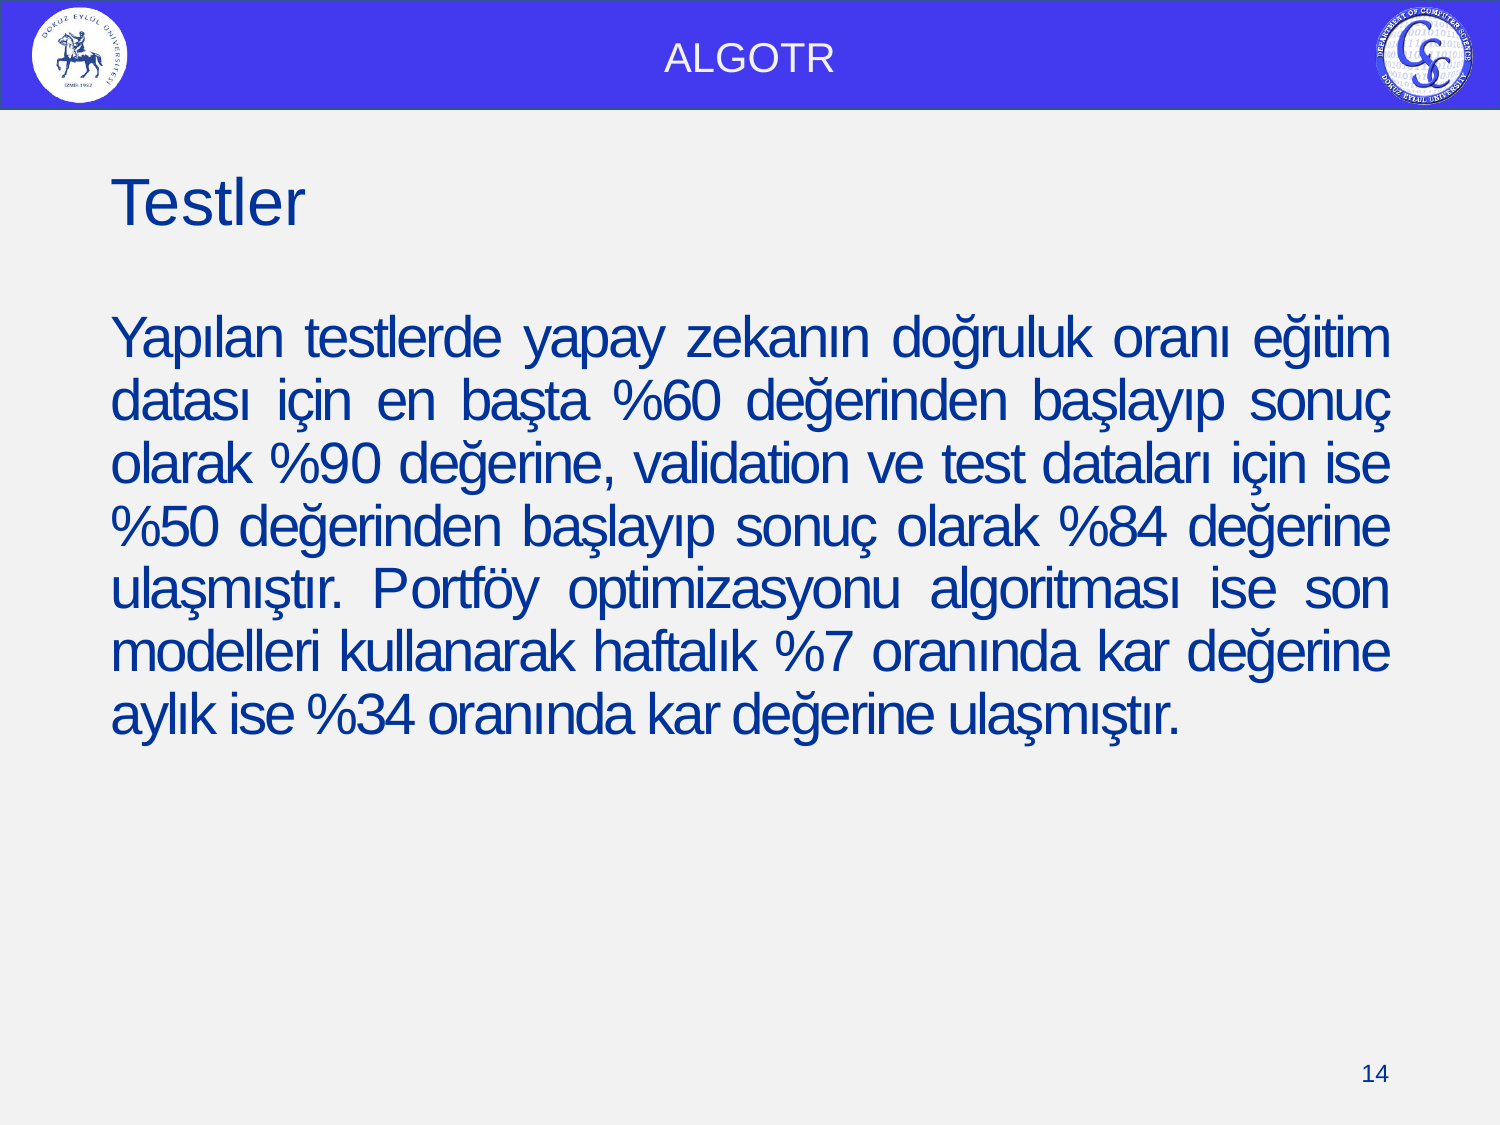

ALGOTR
# Testler
Yapılan testlerde yapay zekanın doğruluk oranı eğitim datası için en başta %60 değerinden başlayıp sonuç olarak %90 değerine, validation ve test dataları için ise %50 değerinden başlayıp sonuç olarak %84 değerine ulaşmıştır. Portföy optimizasyonu algoritması ise son modelleri kullanarak haftalık %7 oranında kar değerine aylık ise %34 oranında kar değerine ulaşmıştır.
14